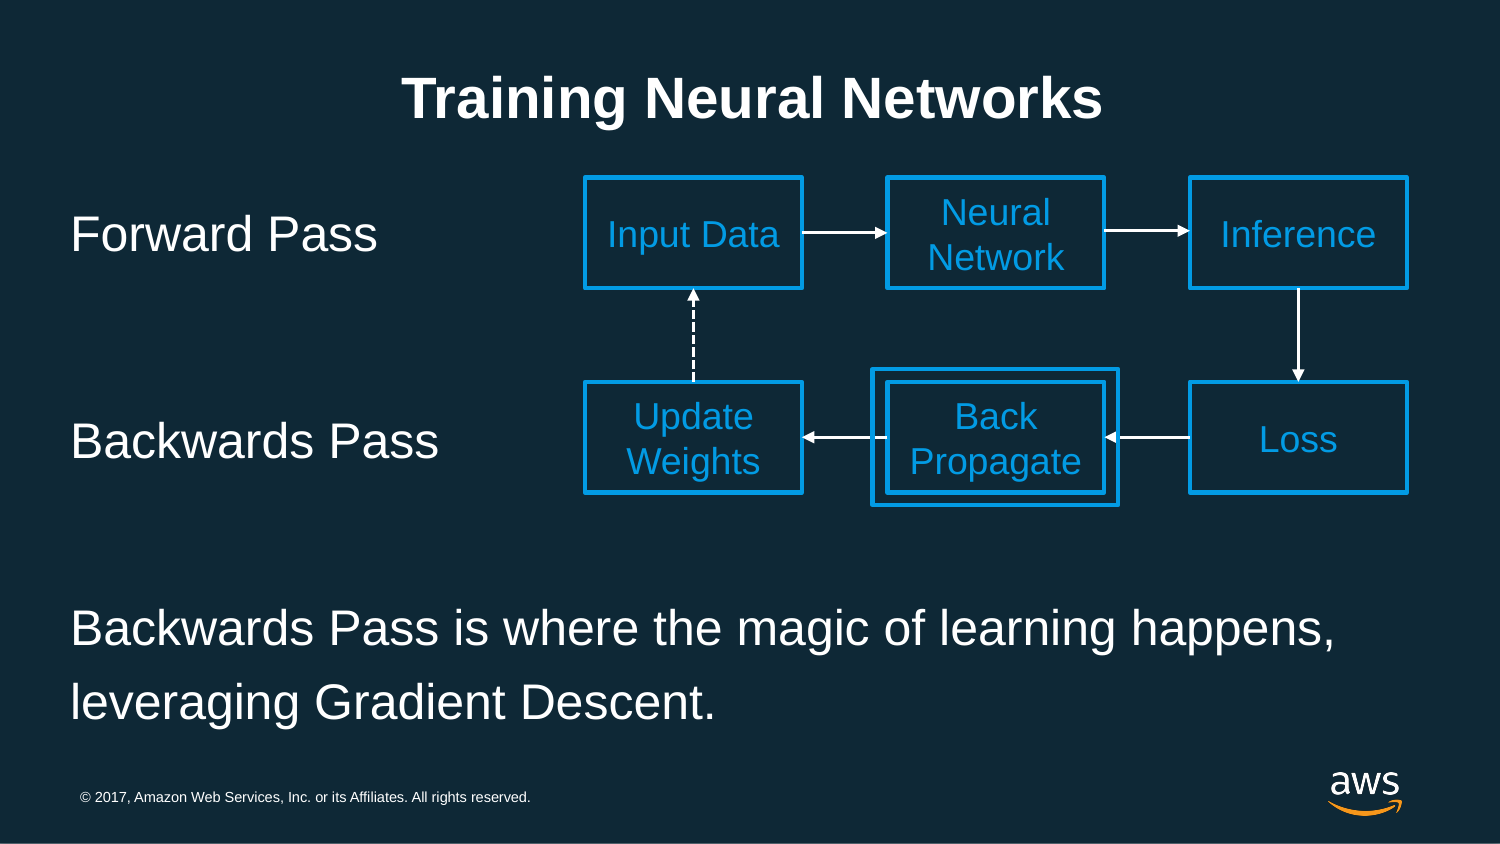

# Training Neural Networks
Input Data
Neural Network
Inference
Forward Pass
Update Weights
Back Propagate
Loss

Backwards Pass
Backwards Pass is where the magic of learning happens, leveraging Gradient Descent.